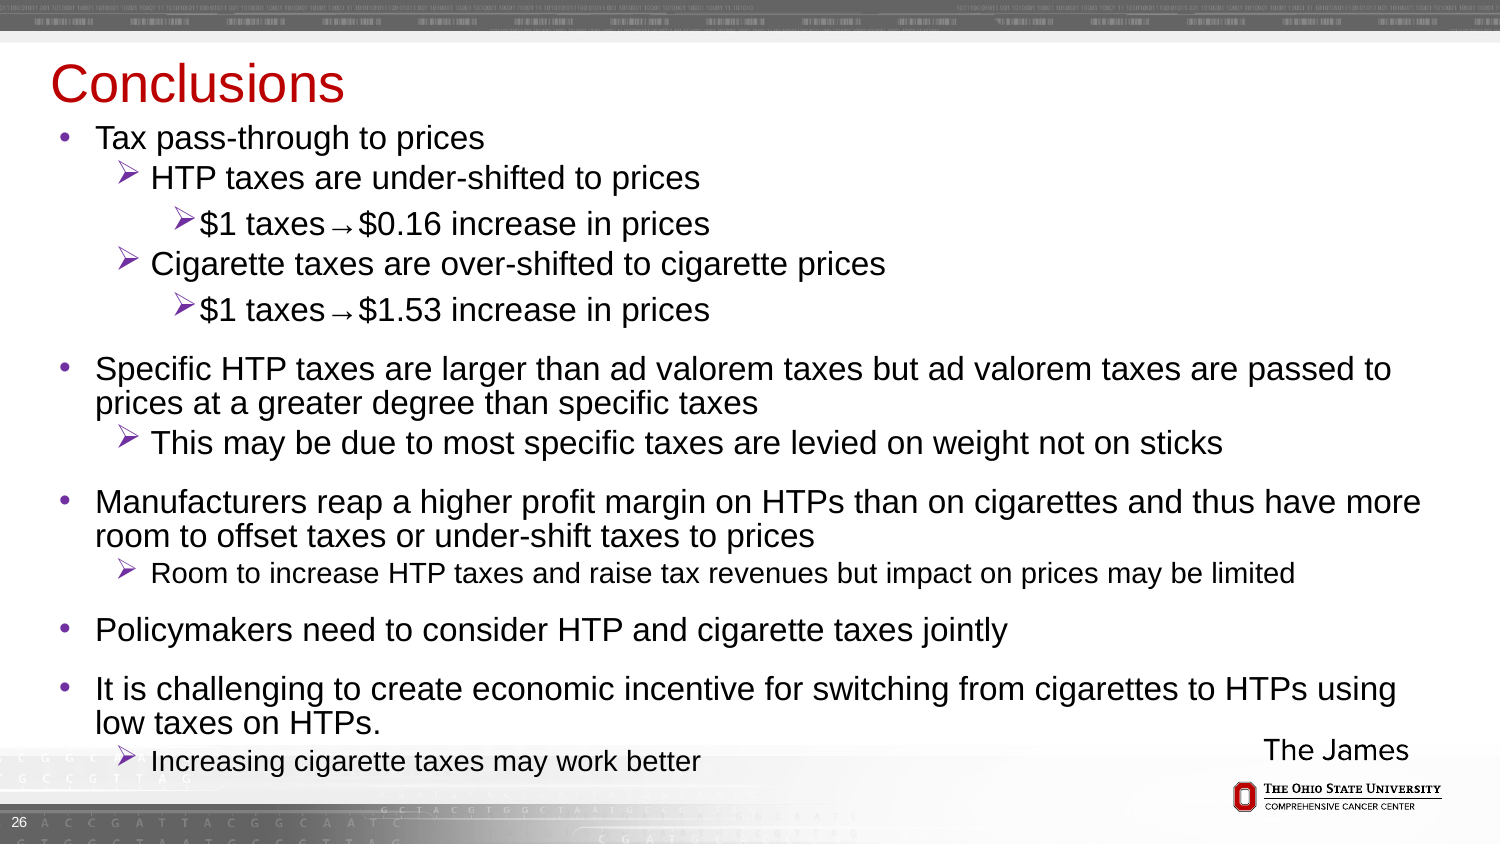

# Conclusions
Tax pass-through to prices
HTP taxes are under-shifted to prices
$1 taxes→$0.16 increase in prices
Cigarette taxes are over-shifted to cigarette prices
$1 taxes→$1.53 increase in prices
Specific HTP taxes are larger than ad valorem taxes but ad valorem taxes are passed to prices at a greater degree than specific taxes
This may be due to most specific taxes are levied on weight not on sticks
Manufacturers reap a higher profit margin on HTPs than on cigarettes and thus have more room to offset taxes or under-shift taxes to prices
Room to increase HTP taxes and raise tax revenues but impact on prices may be limited
Policymakers need to consider HTP and cigarette taxes jointly
It is challenging to create economic incentive for switching from cigarettes to HTPs using low taxes on HTPs.
Increasing cigarette taxes may work better

26